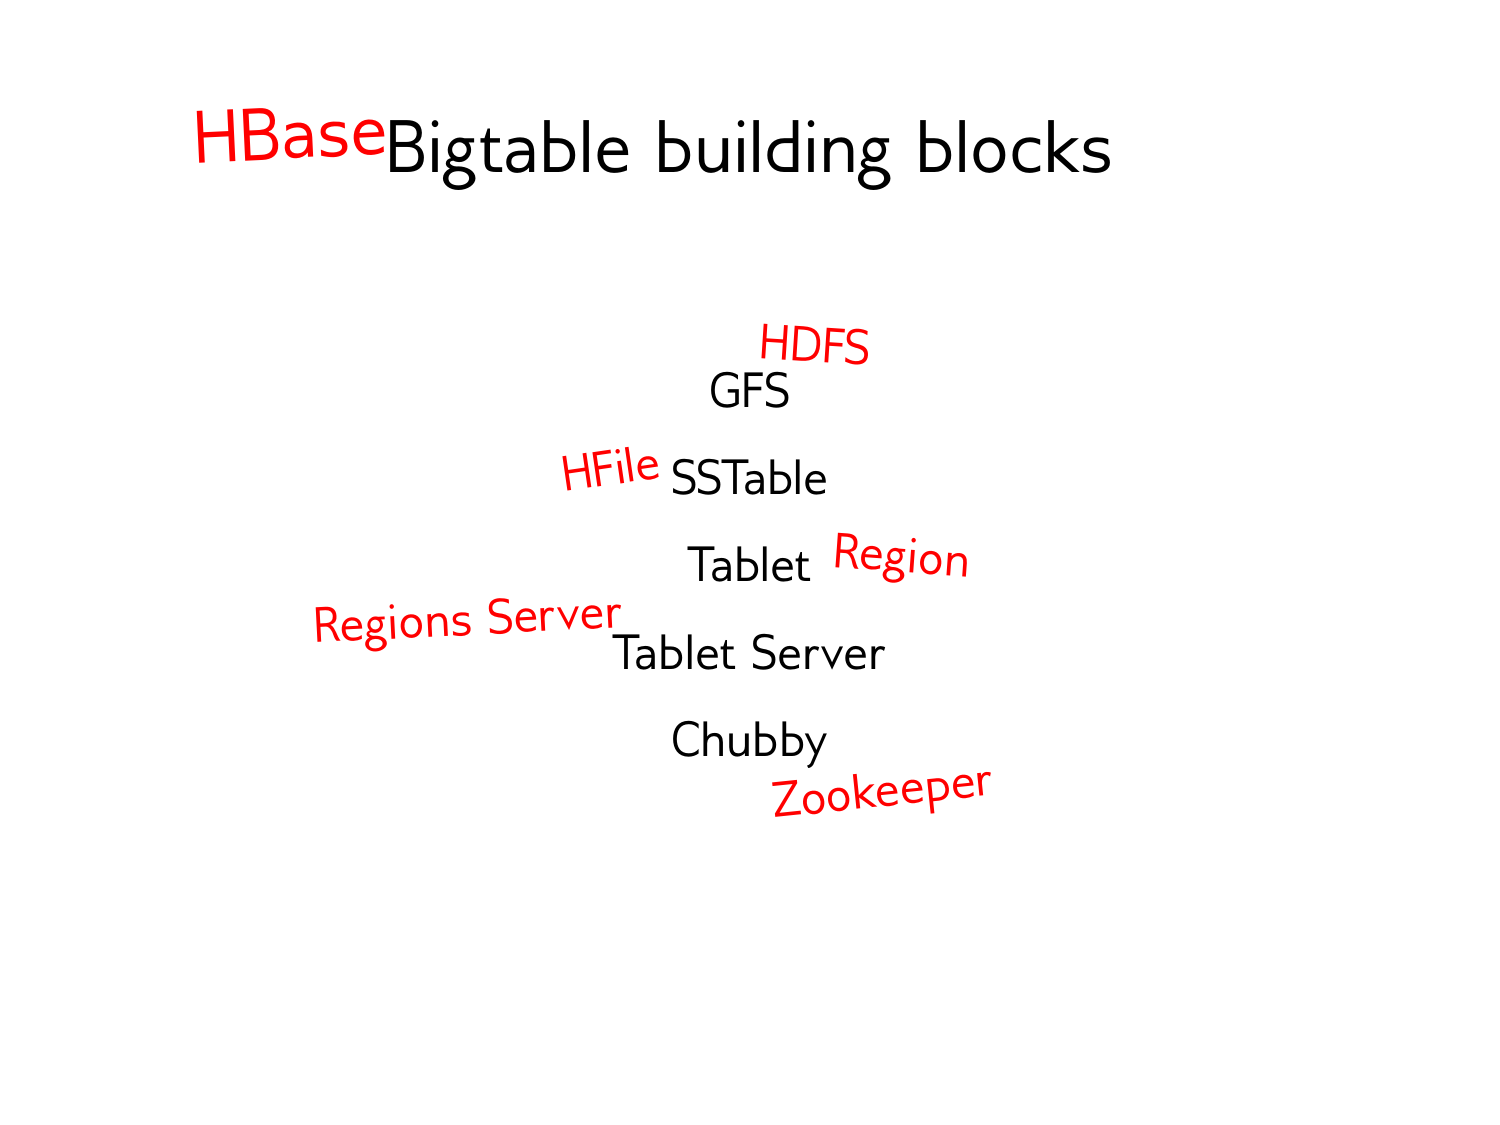

HBase
Bigtable building blocks
HDFS
GFS
HFile
SSTable
Region
Tablet
Regions Server
Tablet Server
Chubby
Zookeeper